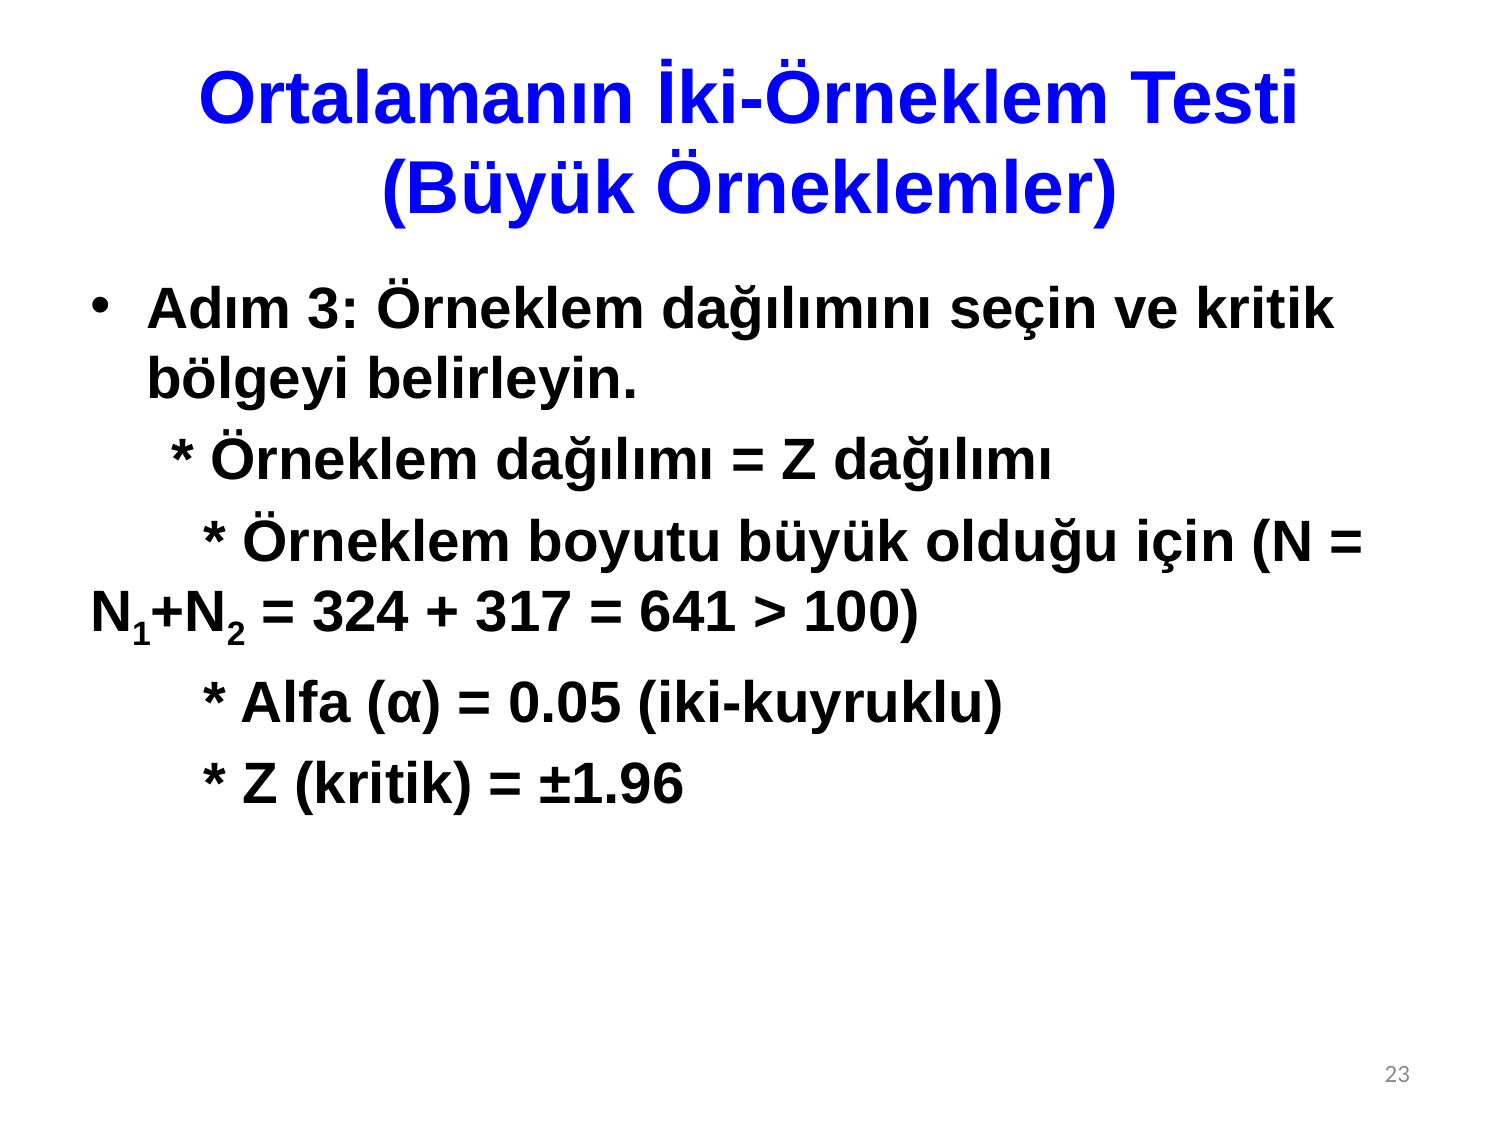

# Ortalamanın İki-Örneklem Testi (Büyük Örneklemler)
Adım 3: Örneklem dağılımını seçin ve kritik bölgeyi belirleyin.
     * Örneklem dağılımı = Z dağılımı
       * Örneklem boyutu büyük olduğu için (N = N1+N2 = 324 + 317 = 641 > 100)
       * Alfa (α) = 0.05 (iki-kuyruklu)
       * Z (kritik) = ±1.96
23